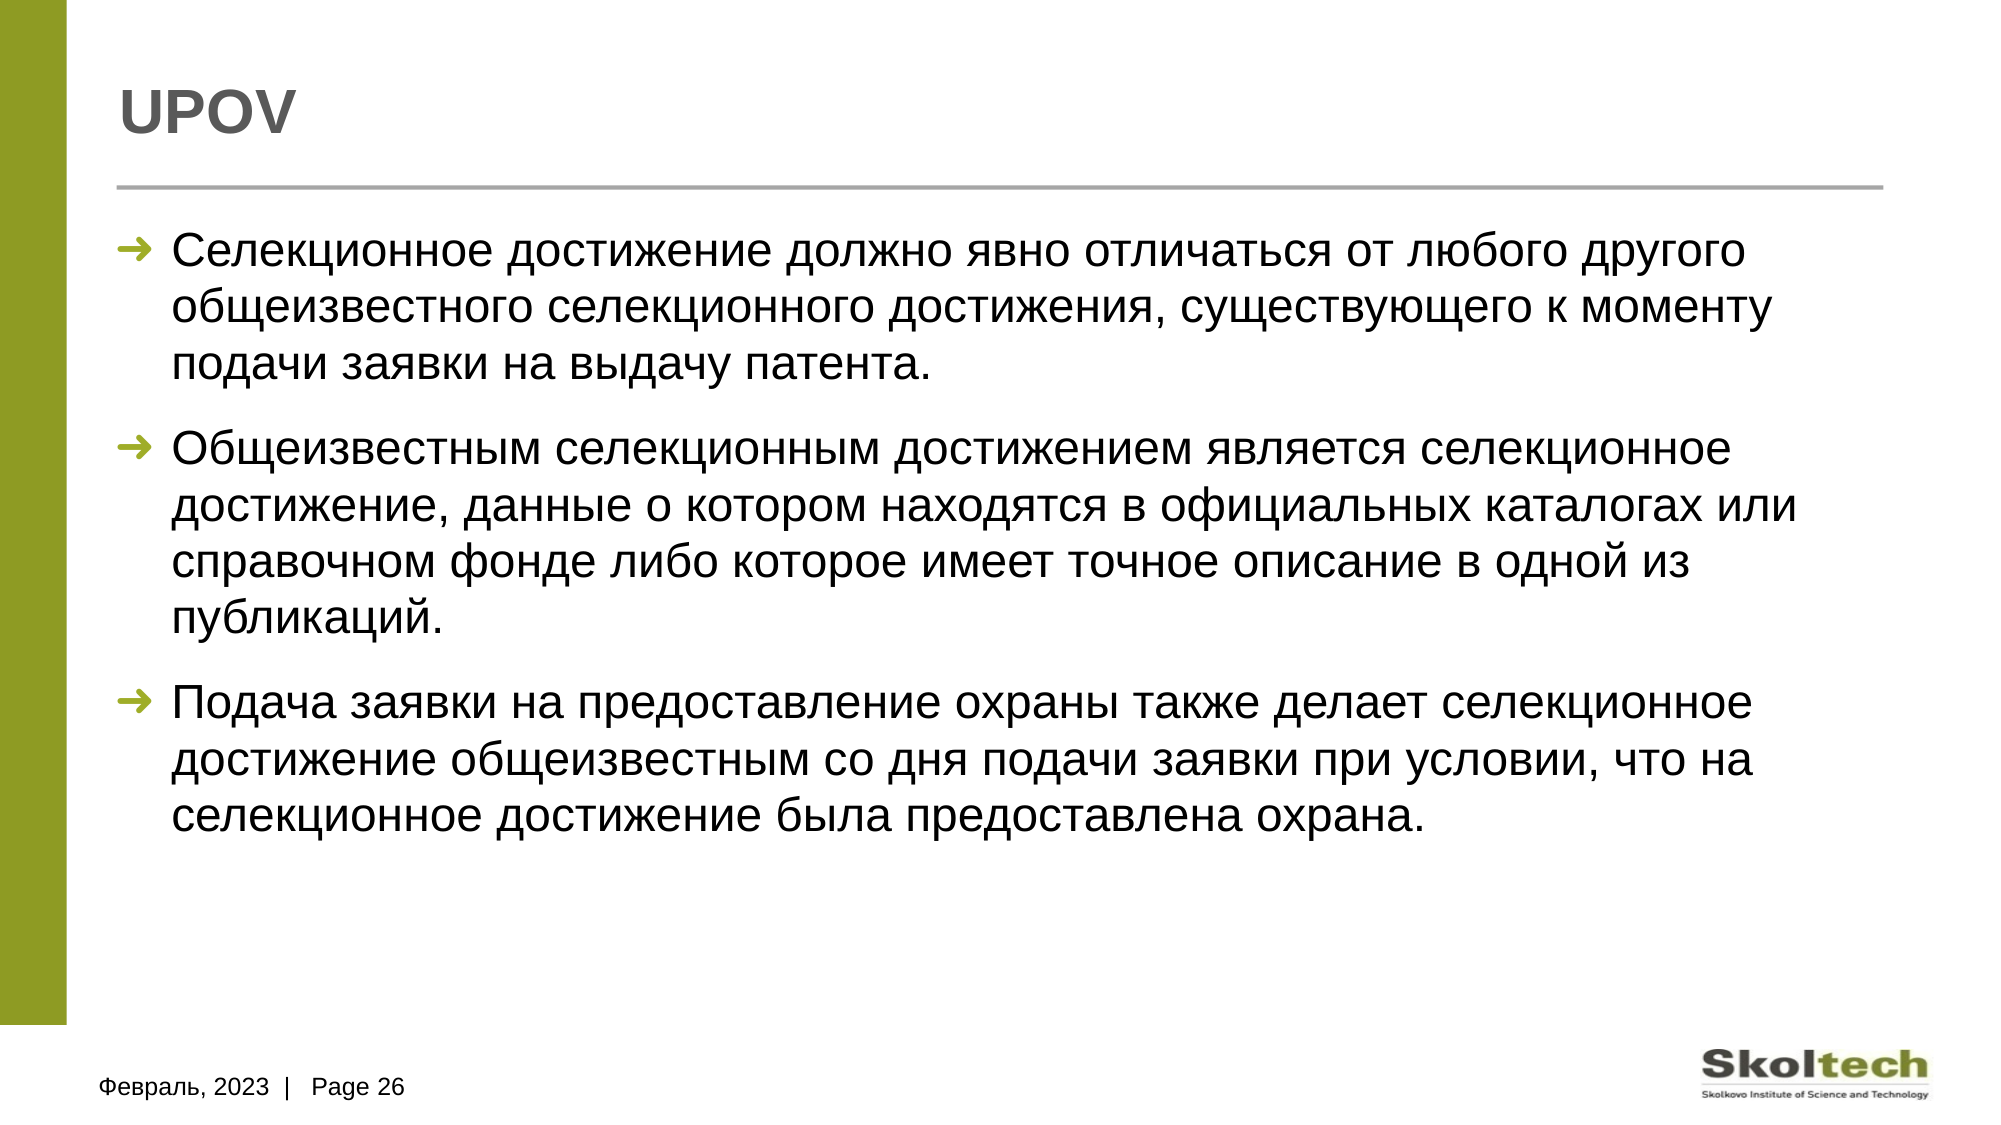

# UPOV
Селекционное достижение должно явно отличаться от любого другого общеизвестного селекционного достижения, существующего к моменту подачи заявки на выдачу патента.
Общеизвестным селекционным достижением является селекционное достижение, данные о котором находятся в официальных каталогах или справочном фонде либо которое имеет точное описание в одной из публикаций.
Подача заявки на предоставление охраны также делает селекционное достижение общеизвестным со дня подачи заявки при условии, что на селекционное достижение была предоставлена охрана.

Февраль, 2023  |   Page 26